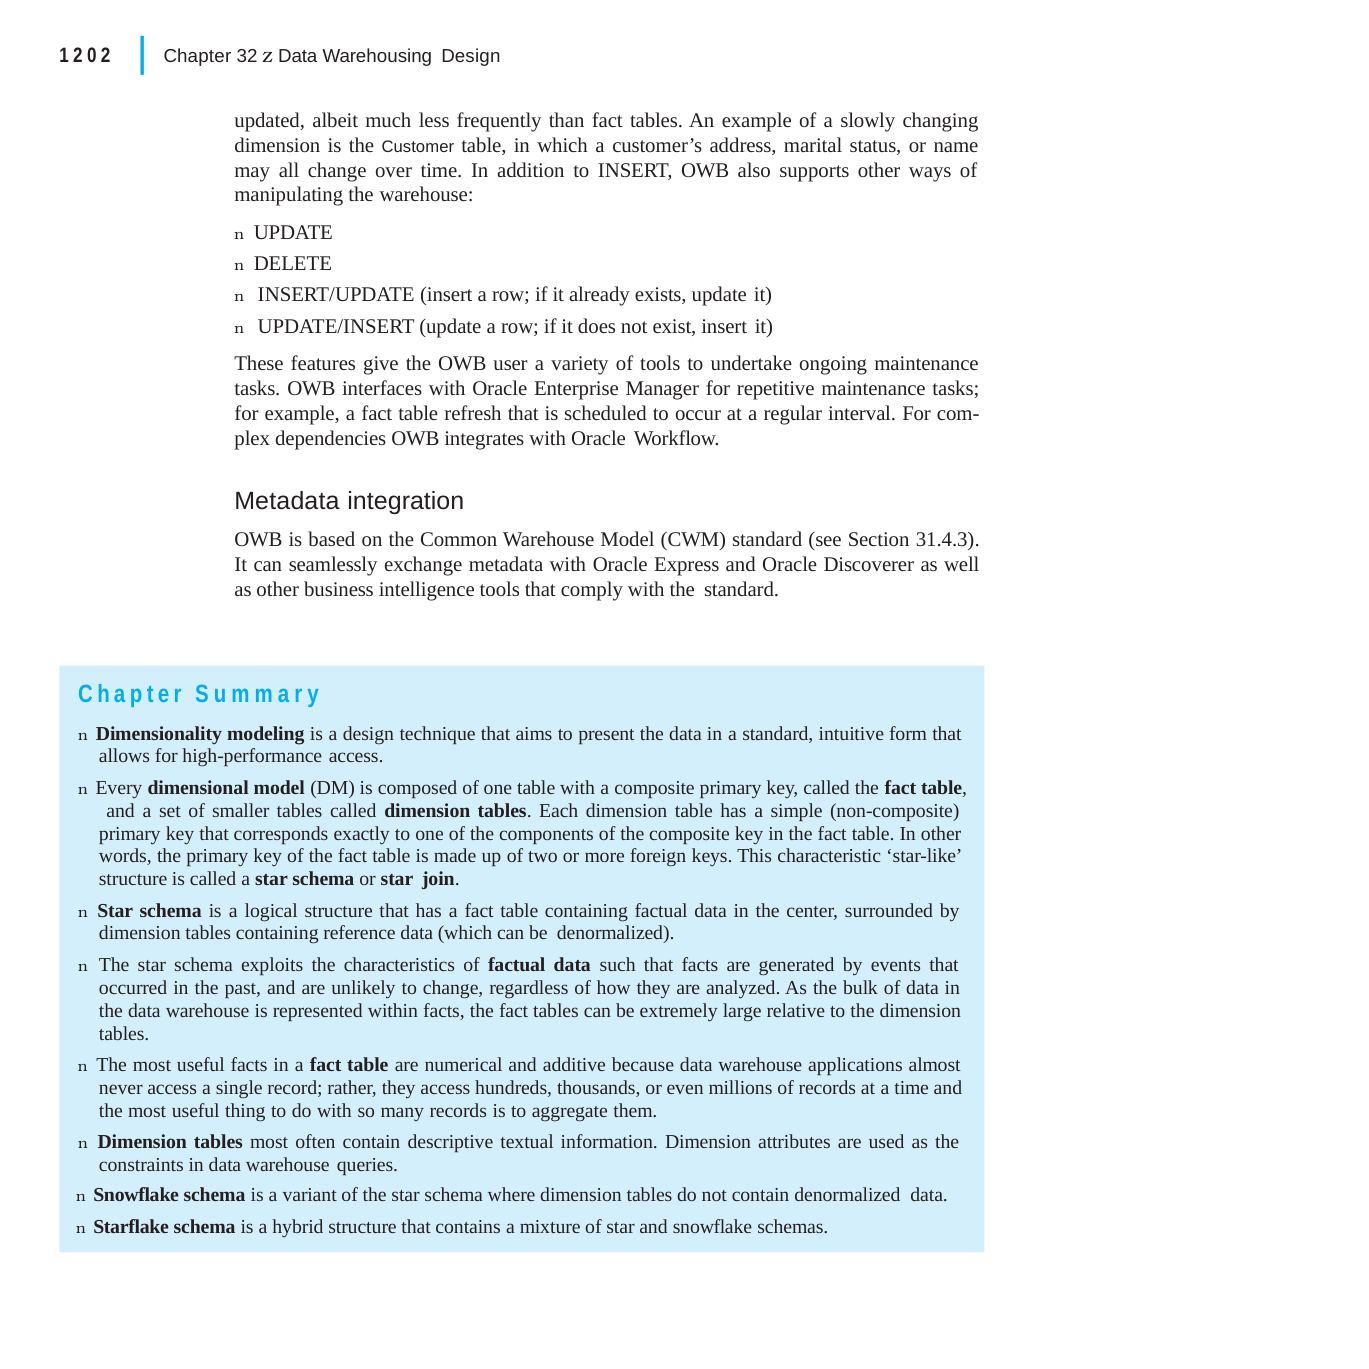

|
1202
Chapter 32 z Data Warehousing Design
updated, albeit much less frequently than fact tables. An example of a slowly changing  dimension is the Customer table, in which a customer’s address, marital status, or name  may all change over time. In addition to INSERT, OWB also supports other ways of  manipulating the warehouse:
n UPDATE
n DELETE
n  INSERT/UPDATE (insert a row; if it already exists, update it)
n  UPDATE/INSERT (update a row; if it does not exist, insert it)
These features give the OWB user a variety of tools to undertake ongoing maintenance  tasks. OWB interfaces with Oracle Enterprise Manager for repetitive maintenance tasks;  for example, a fact table refresh that is scheduled to occur at a regular interval. For com-  plex dependencies OWB integrates with Oracle Workflow.

Metadata integration
OWB is based on the Common Warehouse Model (CWM) standard (see Section 31.4.3).  It can seamlessly exchange metadata with Oracle Express and Oracle Discoverer as well  as other business intelligence tools that comply with the standard.
Chapter Summary
n Dimensionality modeling is a design technique that aims to present the data in a standard, intuitive form that  allows for high-performance access.
n Every dimensional model (DM) is composed of one table with a composite primary key, called the fact table,  and a set of smaller tables called dimension tables. Each dimension table has a simple (non-composite)  primary key that corresponds exactly to one of the components of the composite key in the fact table. In other  words, the primary key of the fact table is made up of two or more foreign keys. This characteristic ‘star-like’  structure is called a star schema or star join.
n Star schema is a logical structure that has a fact table containing factual data in the center, surrounded by  dimension tables containing reference data (which can be denormalized).
n The star schema exploits the characteristics of factual data such that facts are generated by events that  occurred in the past, and are unlikely to change, regardless of how they are analyzed. As the bulk of data in  the data warehouse is represented within facts, the fact tables can be extremely large relative to the dimension  tables.
n The most useful facts in a fact table are numerical and additive because data warehouse applications almost  never access a single record; rather, they access hundreds, thousands, or even millions of records at a time and  the most useful thing to do with so many records is to aggregate them.
n Dimension tables most often contain descriptive textual information. Dimension attributes are used as the  constraints in data warehouse queries.
n Snowflake schema is a variant of the star schema where dimension tables do not contain denormalized data.
n Starflake schema is a hybrid structure that contains a mixture of star and snowflake schemas.